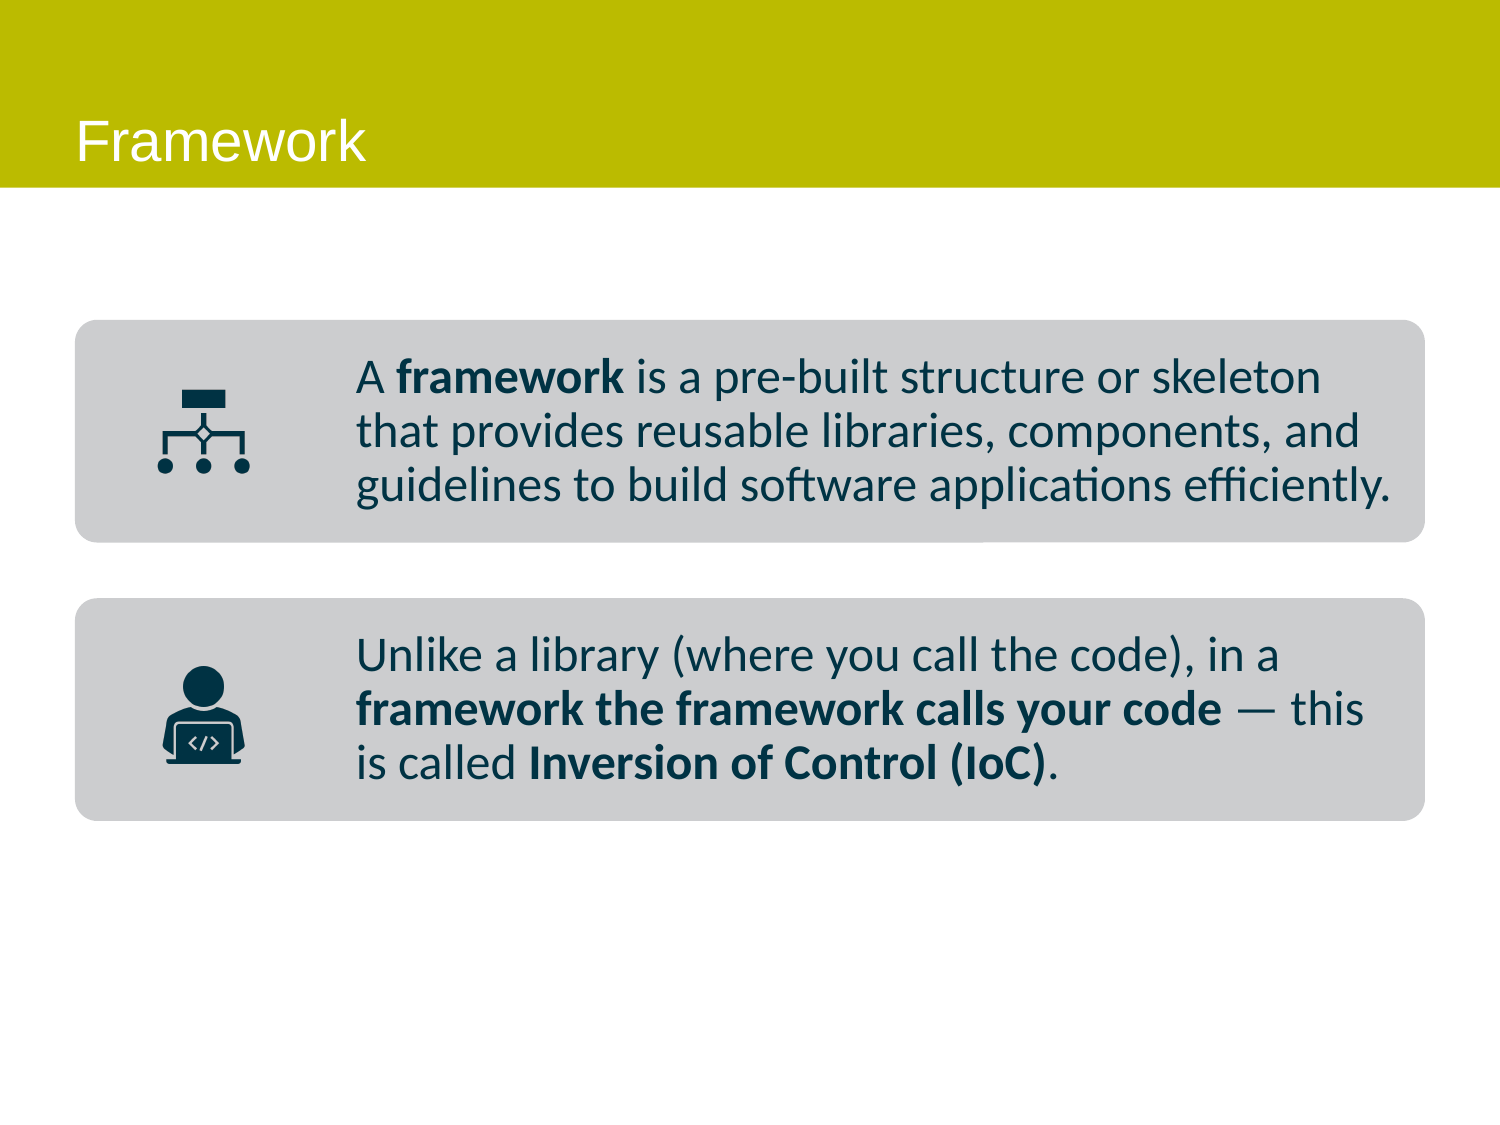

# Framework
A framework is a pre-built structure or skeleton that provides reusable libraries, components, and guidelines to build software applications efficiently.
Unlike a library (where you call the code), in a framework the framework calls your code — this is called Inversion of Control (IoC).